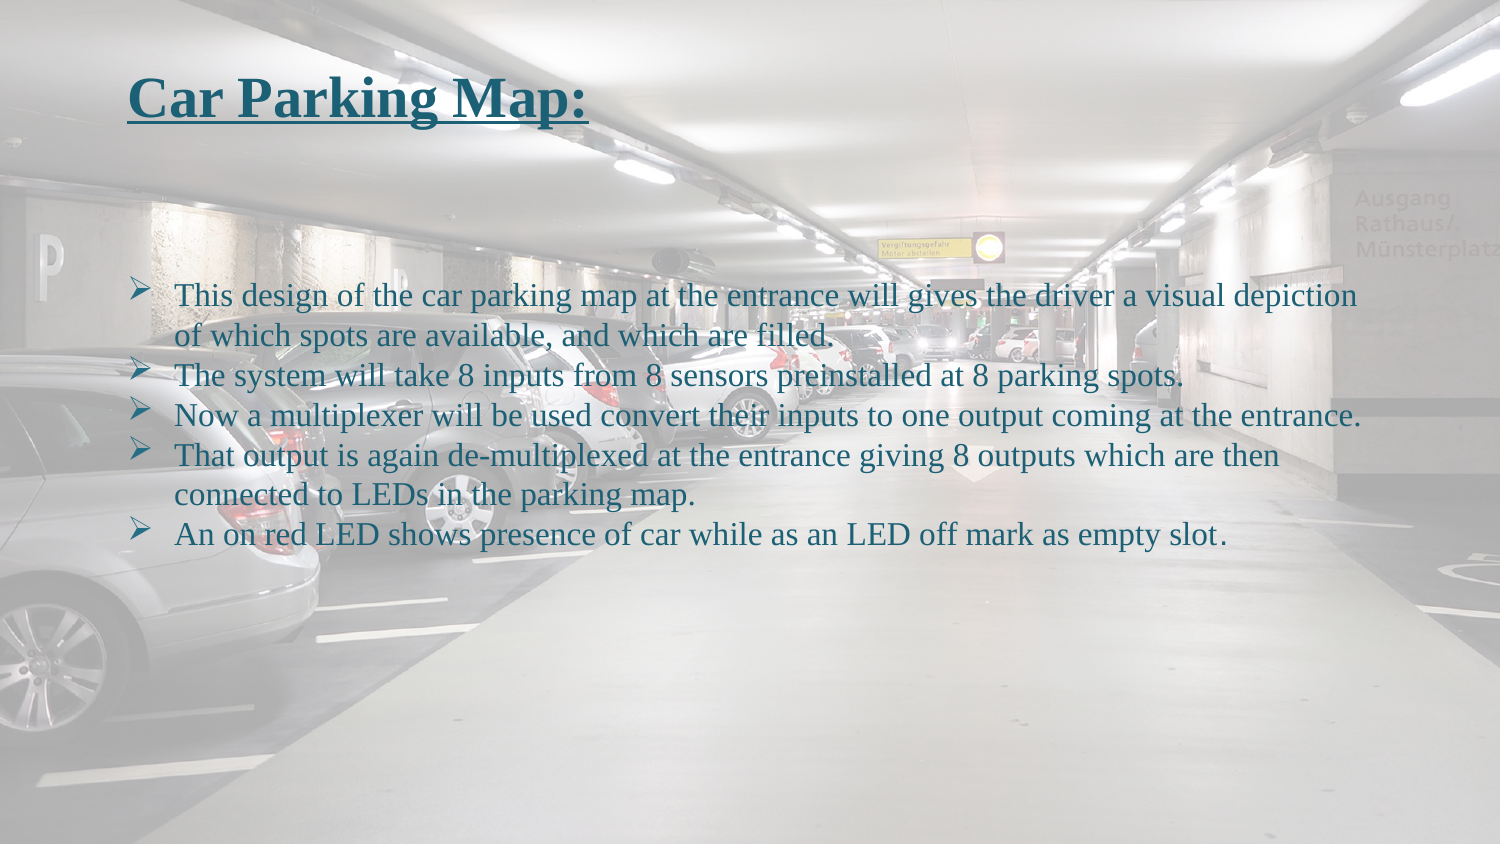

Car Parking Map:
#
This design of the car parking map at the entrance will gives the driver a visual depiction of which spots are available, and which are filled.
The system will take 8 inputs from 8 sensors preinstalled at 8 parking spots.
Now a multiplexer will be used convert their inputs to one output coming at the entrance.
That output is again de-multiplexed at the entrance giving 8 outputs which are then connected to LEDs in the parking map.
An on red LED shows presence of car while as an LED off mark as empty slot.